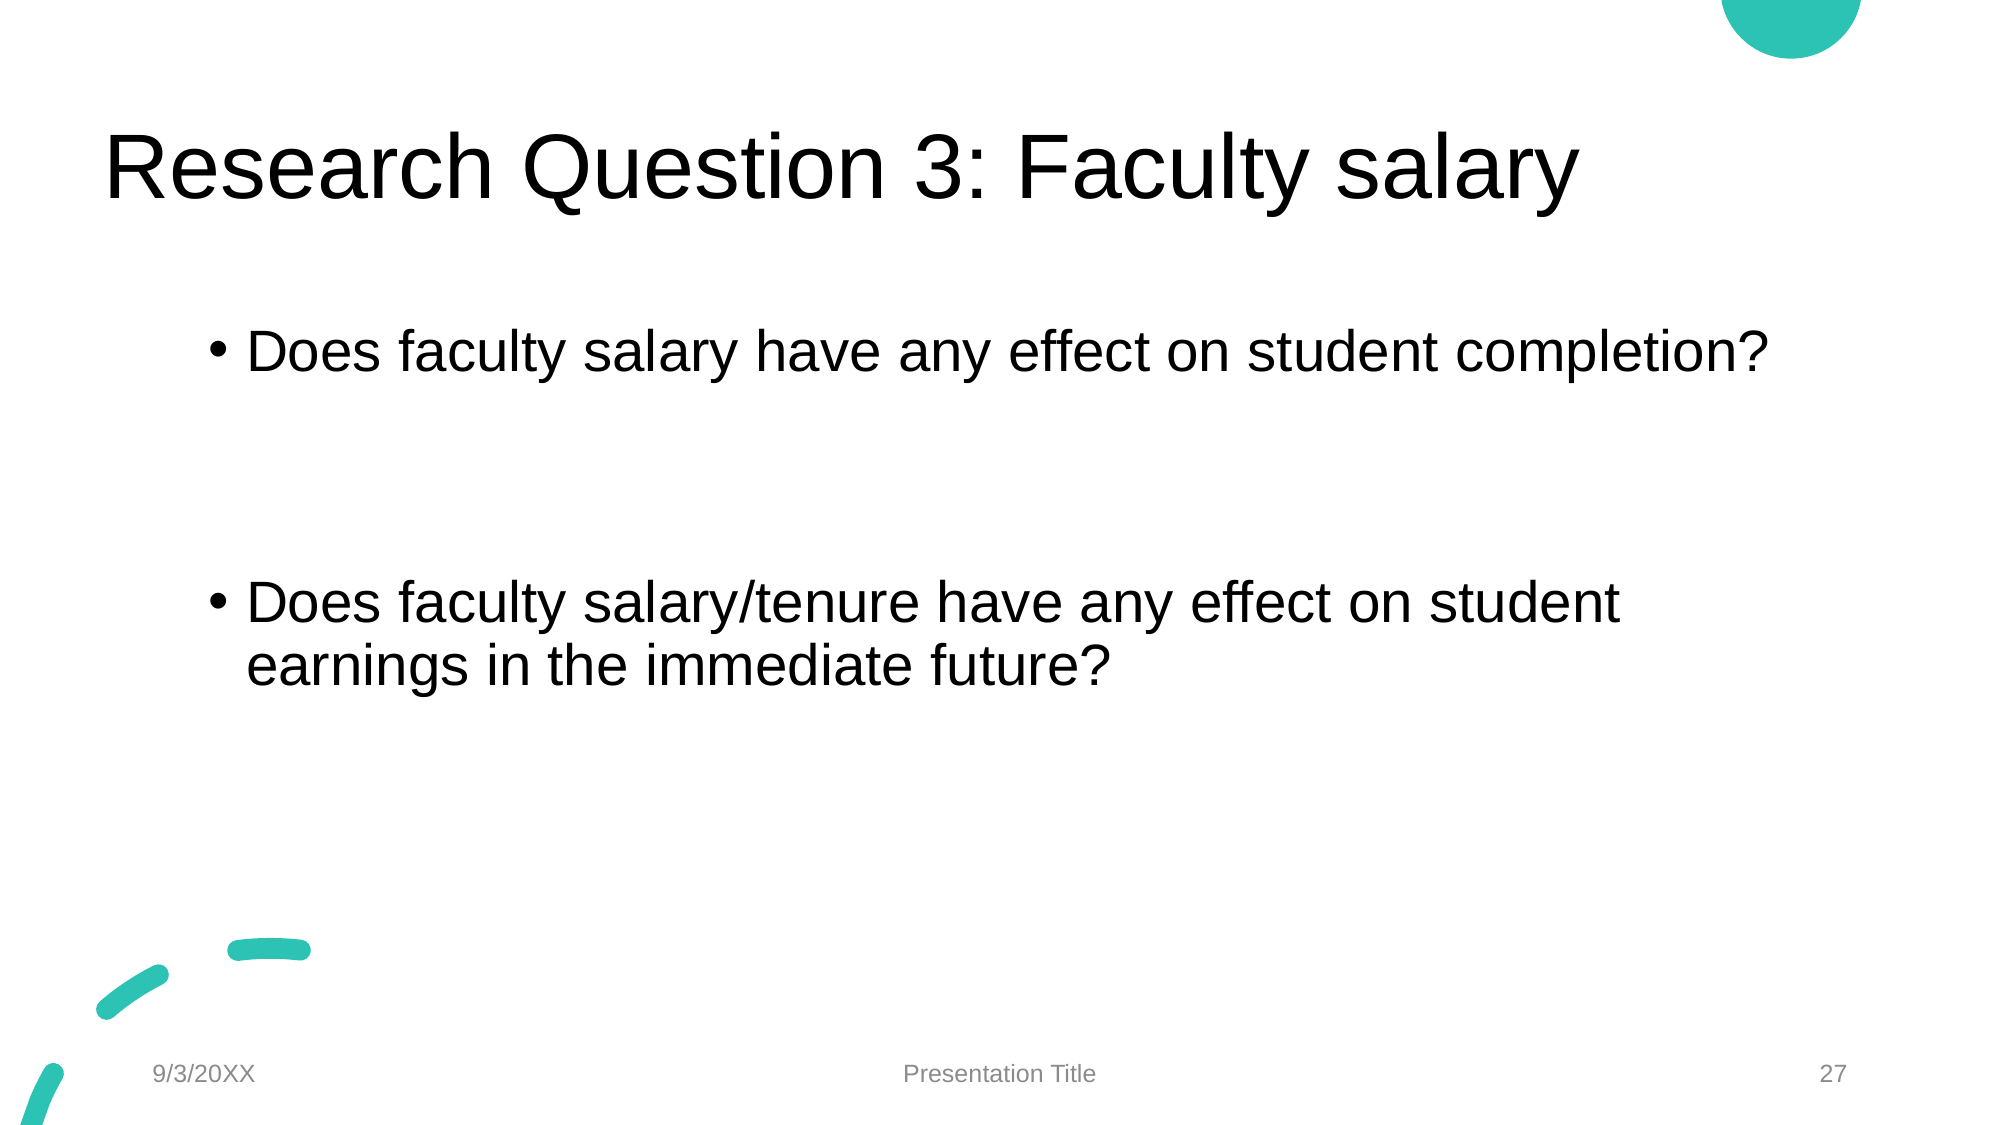

# Research Question 3: Faculty salary
Does faculty salary have any effect on student completion?

Does faculty salary/tenure have any effect on student earnings in the immediate future?
9/3/20XX
Presentation Title
27